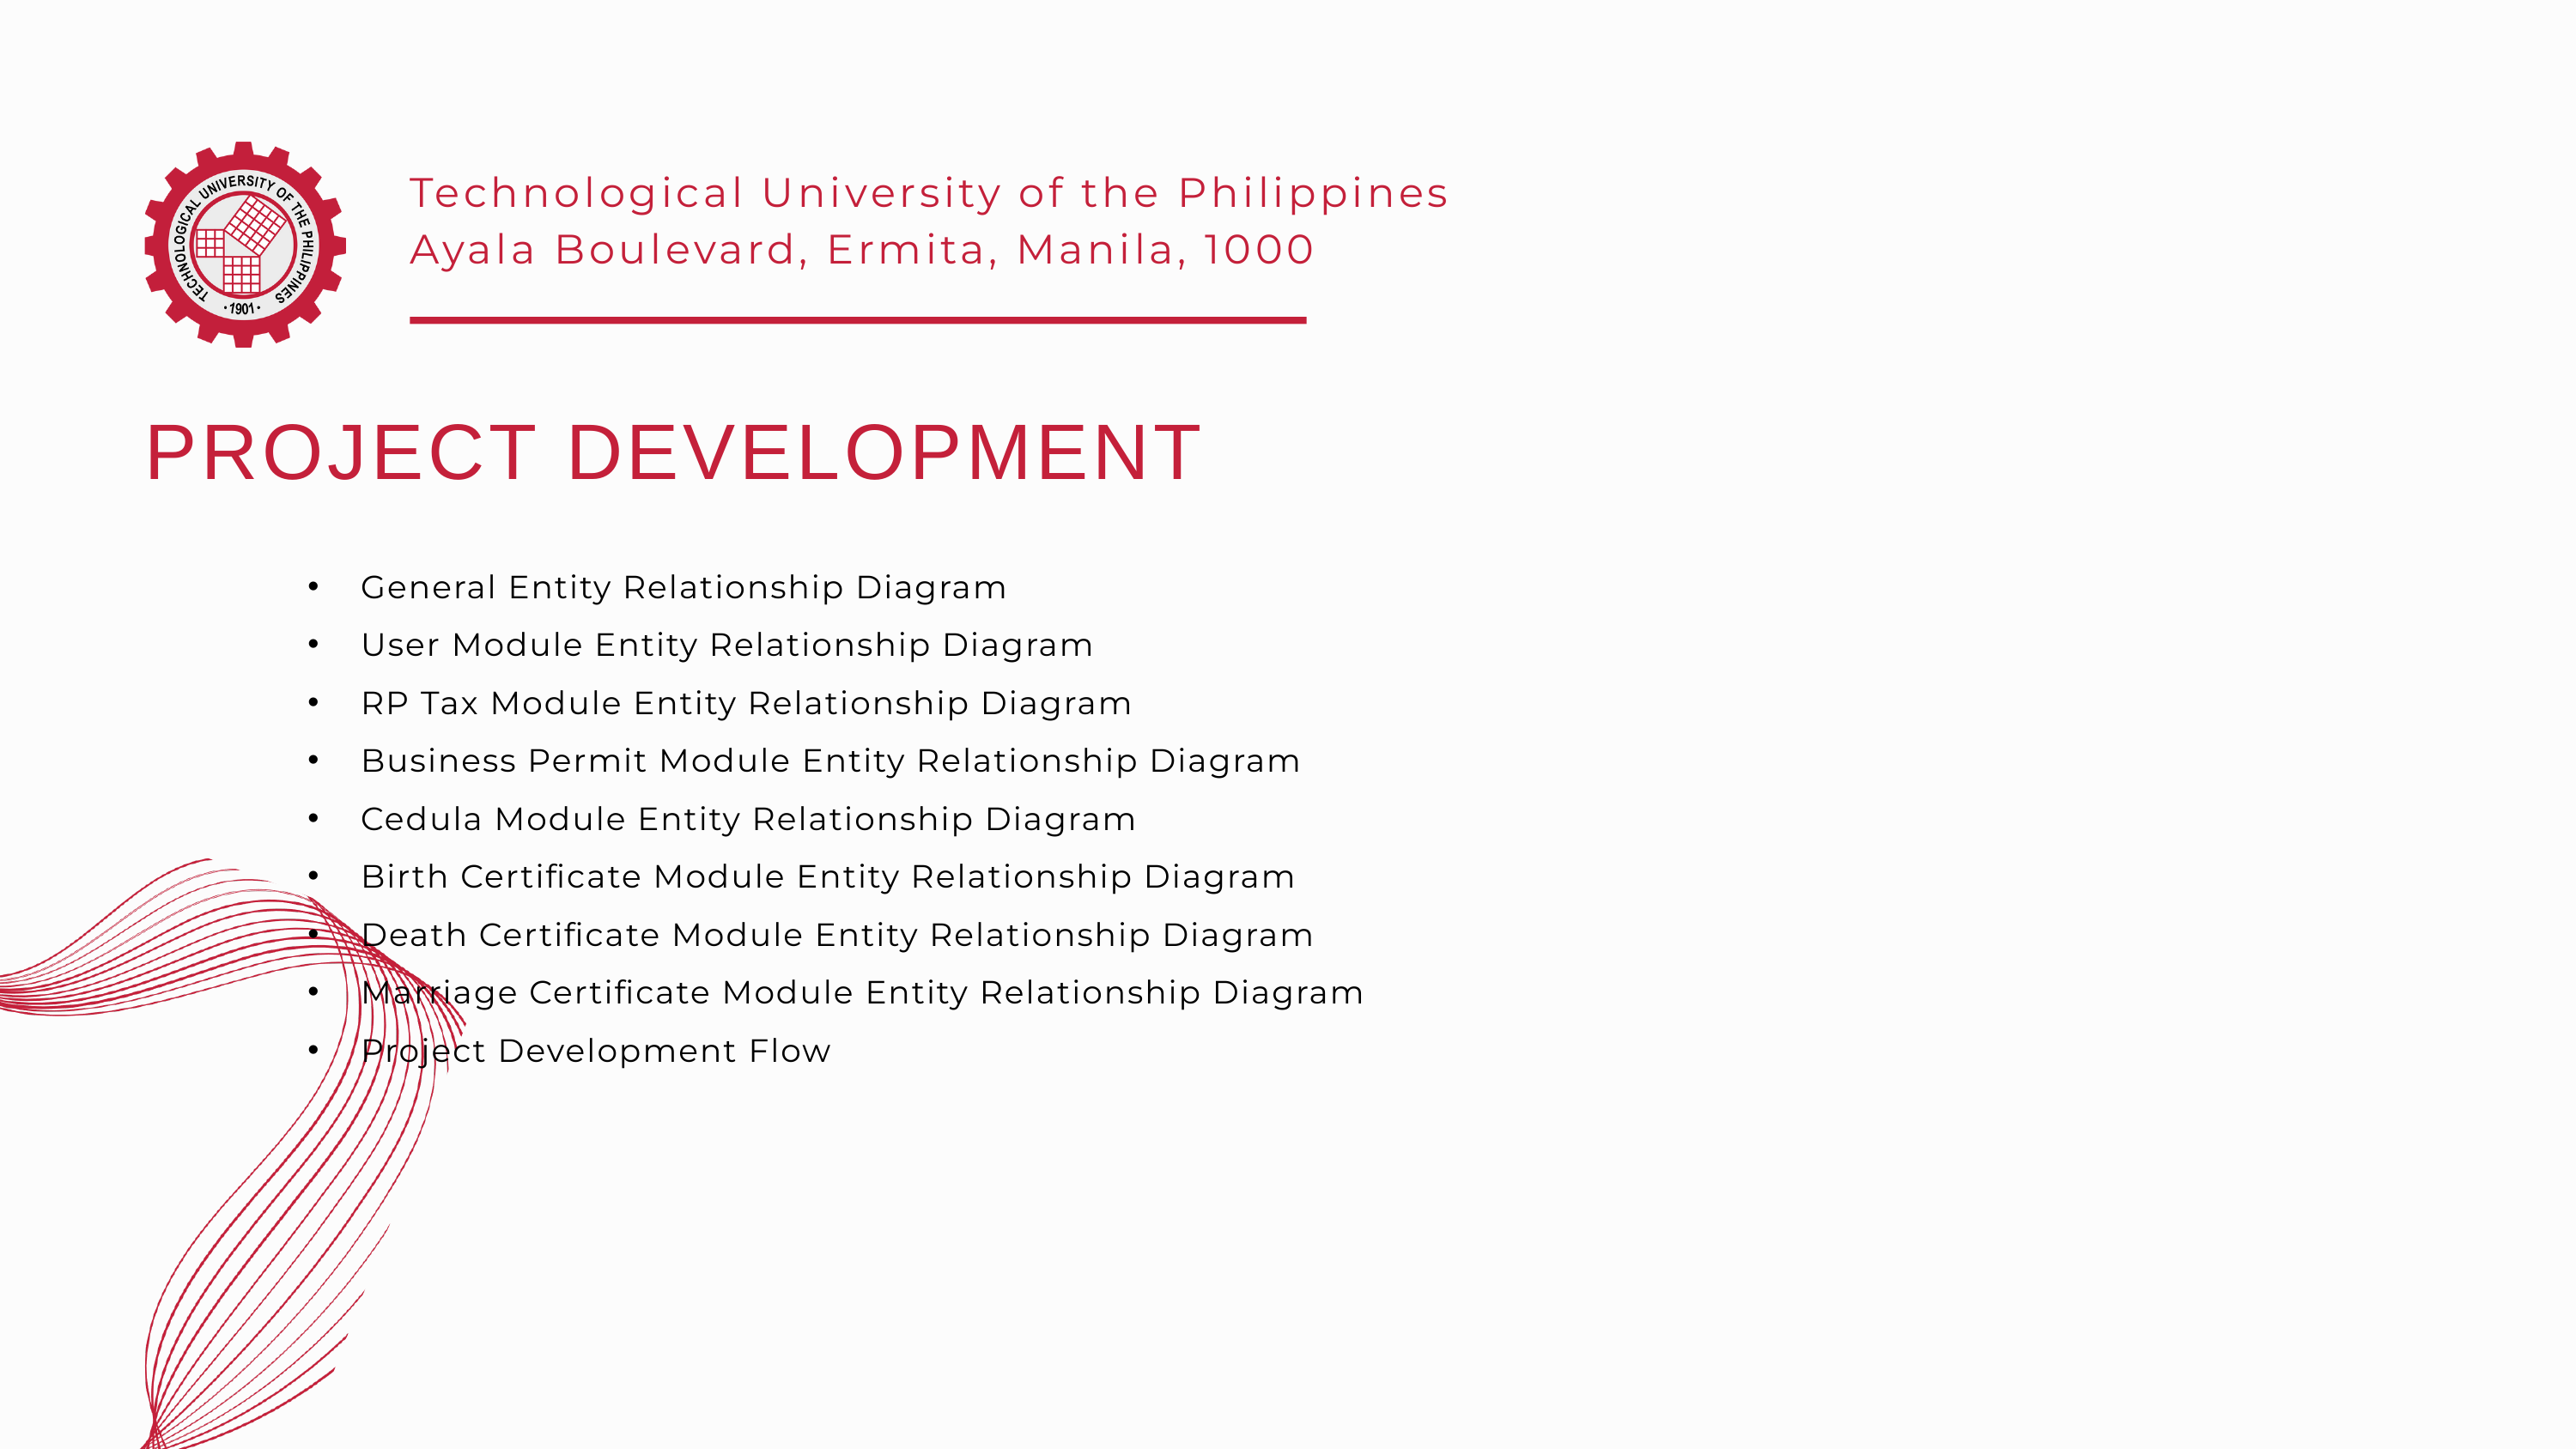

Technological University of the Philippines
Ayala Boulevard, Ermita, Manila, 1000

PROJECT DEVELOPMENT
General Entity Relationship Diagram
User Module Entity Relationship Diagram
RP Tax Module Entity Relationship Diagram
Business Permit Module Entity Relationship Diagram
Cedula Module Entity Relationship Diagram
Birth Certificate Module Entity Relationship Diagram
Death Certificate Module Entity Relationship Diagram
Marriage Certificate Module Entity Relationship Diagram
Project Development Flow